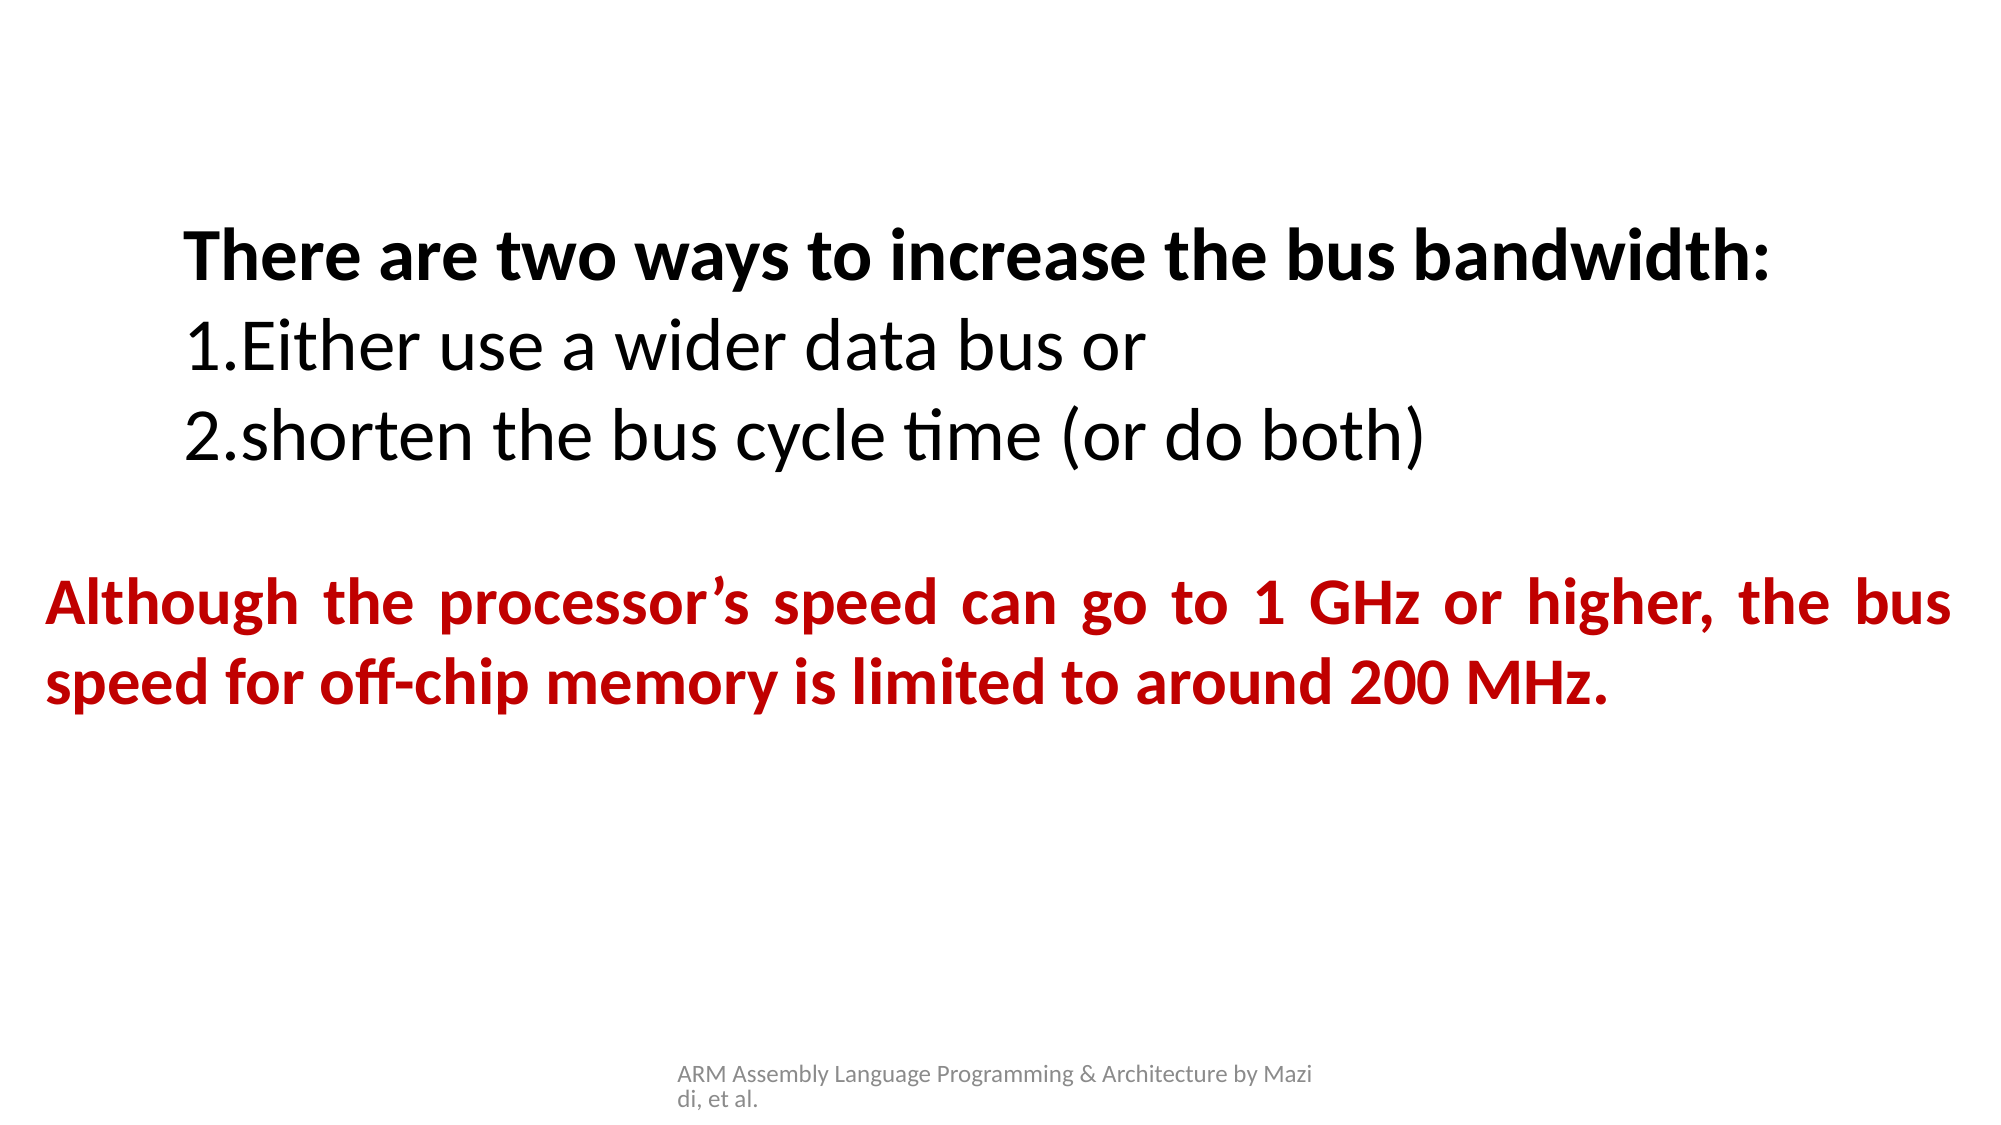

There are two ways to increase the bus bandwidth:
Either use a wider data bus or
shorten the bus cycle time (or do both)
Although the processor’s speed can go to 1 GHz or higher, the bus speed for off-chip memory is limited to around 200 MHz.
ARM Assembly Language Programming & Architecture by Mazidi, et al.